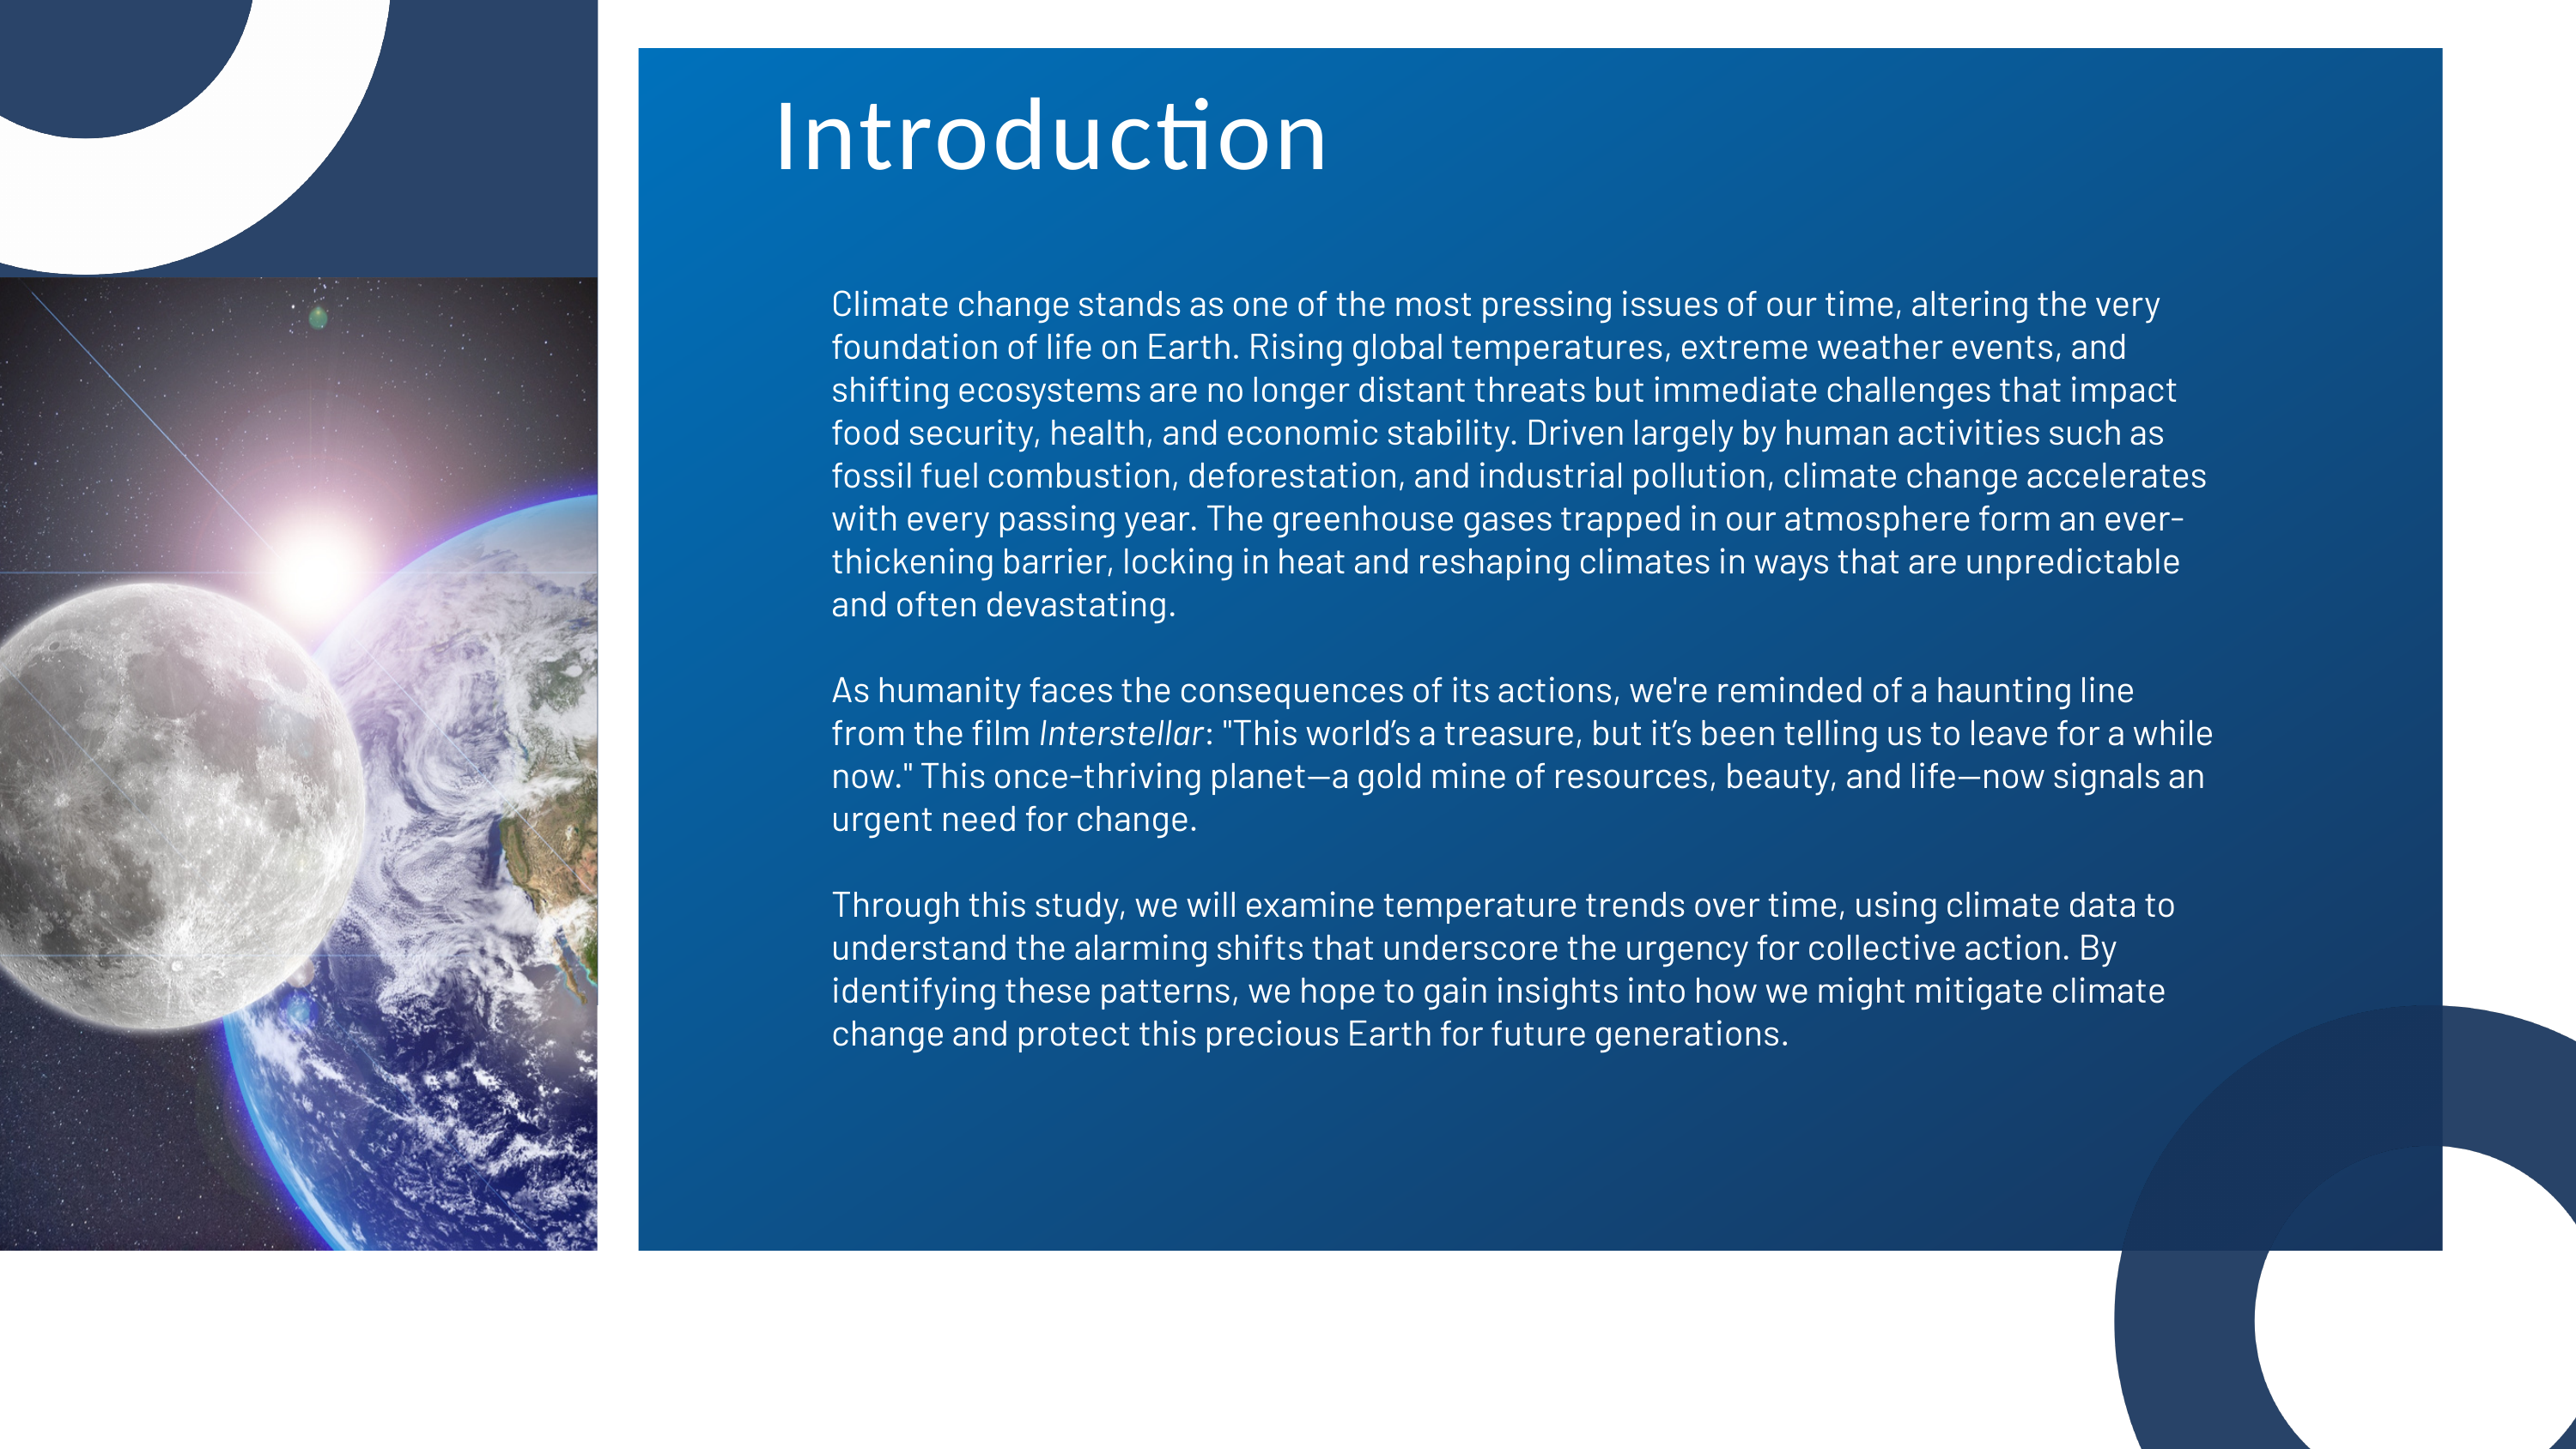

Introduction

Climate change stands as one of the most pressing issues of our time, altering the very foundation of life on Earth. Rising global temperatures, extreme weather events, and shifting ecosystems are no longer distant threats but immediate challenges that impact food security, health, and economic stability. Driven largely by human activities such as fossil fuel combustion, deforestation, and industrial pollution, climate change accelerates with every passing year. The greenhouse gases trapped in our atmosphere form an ever-thickening barrier, locking in heat and reshaping climates in ways that are unpredictable and often devastating.

As humanity faces the consequences of its actions, we're reminded of a haunting line from the film Interstellar: "This world’s a treasure, but it’s been telling us to leave for a while now." This once-thriving planet—a gold mine of resources, beauty, and life—now signals an urgent need for change.

Through this study, we will examine temperature trends over time, using climate data to understand the alarming shifts that underscore the urgency for collective action. By identifying these patterns, we hope to gain insights into how we might mitigate climate change and protect this precious Earth for future generations.